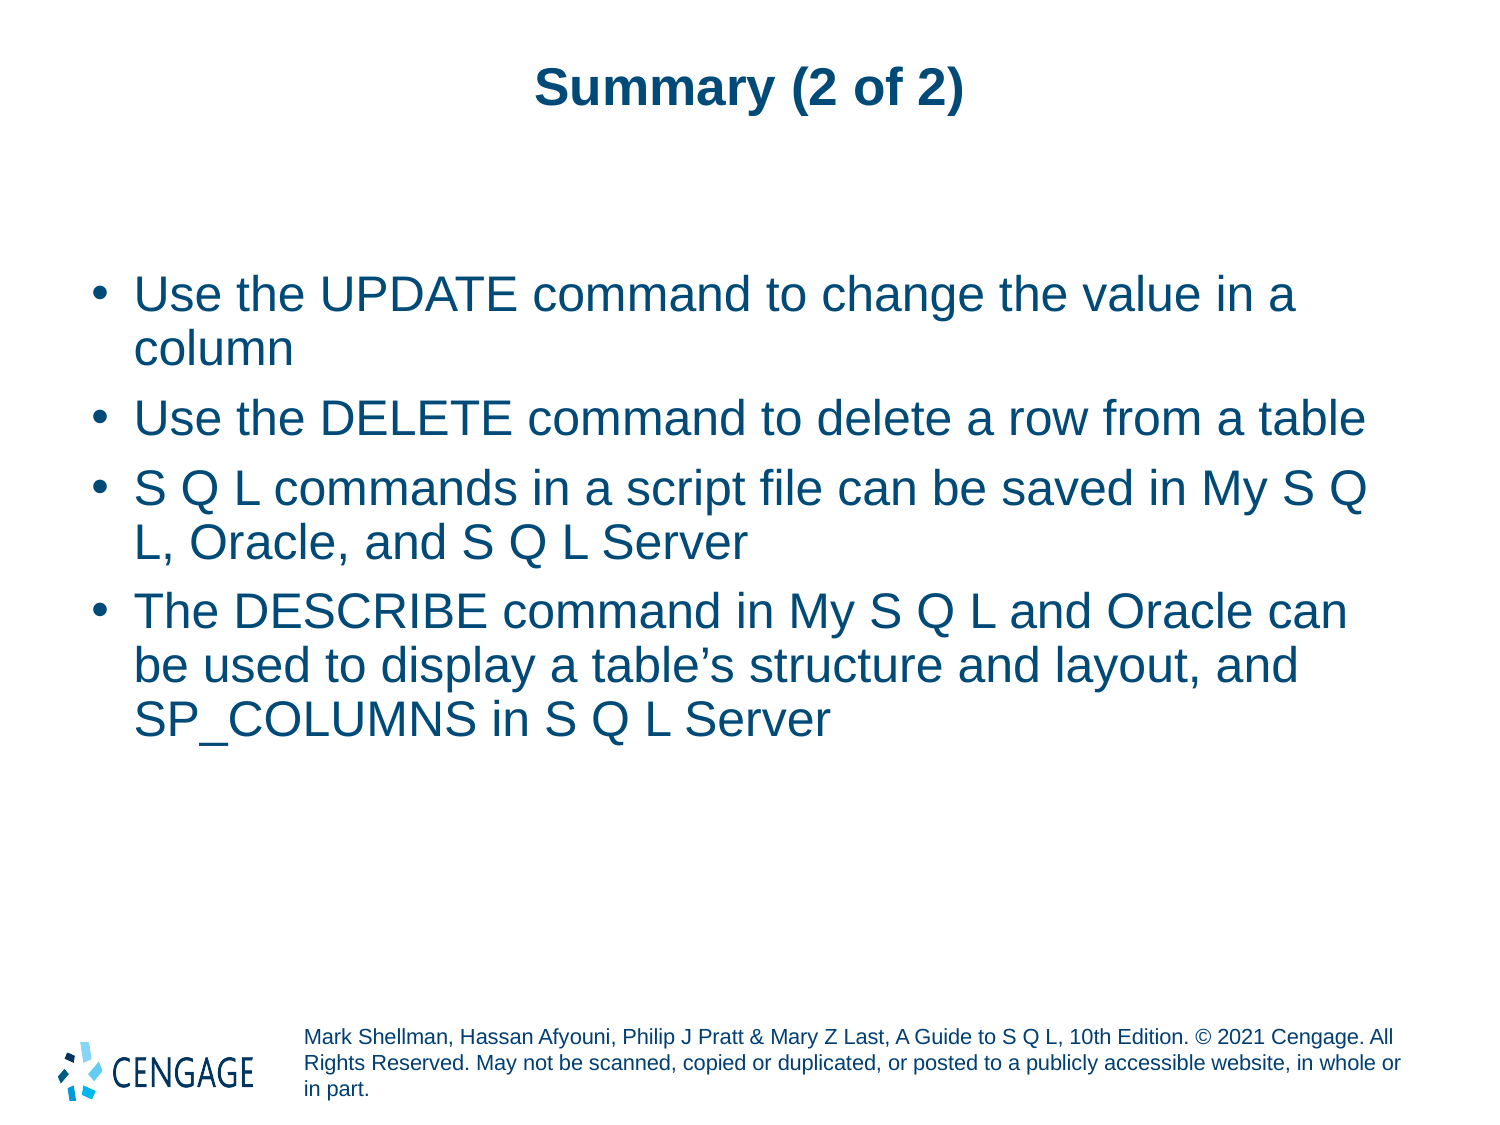

# Summary (2 of 2)
Use the UPDATE command to change the value in a column
Use the DELETE command to delete a row from a table
S Q L commands in a script file can be saved in My S Q L, Oracle, and S Q L Server
The DESCRIBE command in My S Q L and Oracle can be used to display a table’s structure and layout, and SP_COLUMNS in S Q L Server